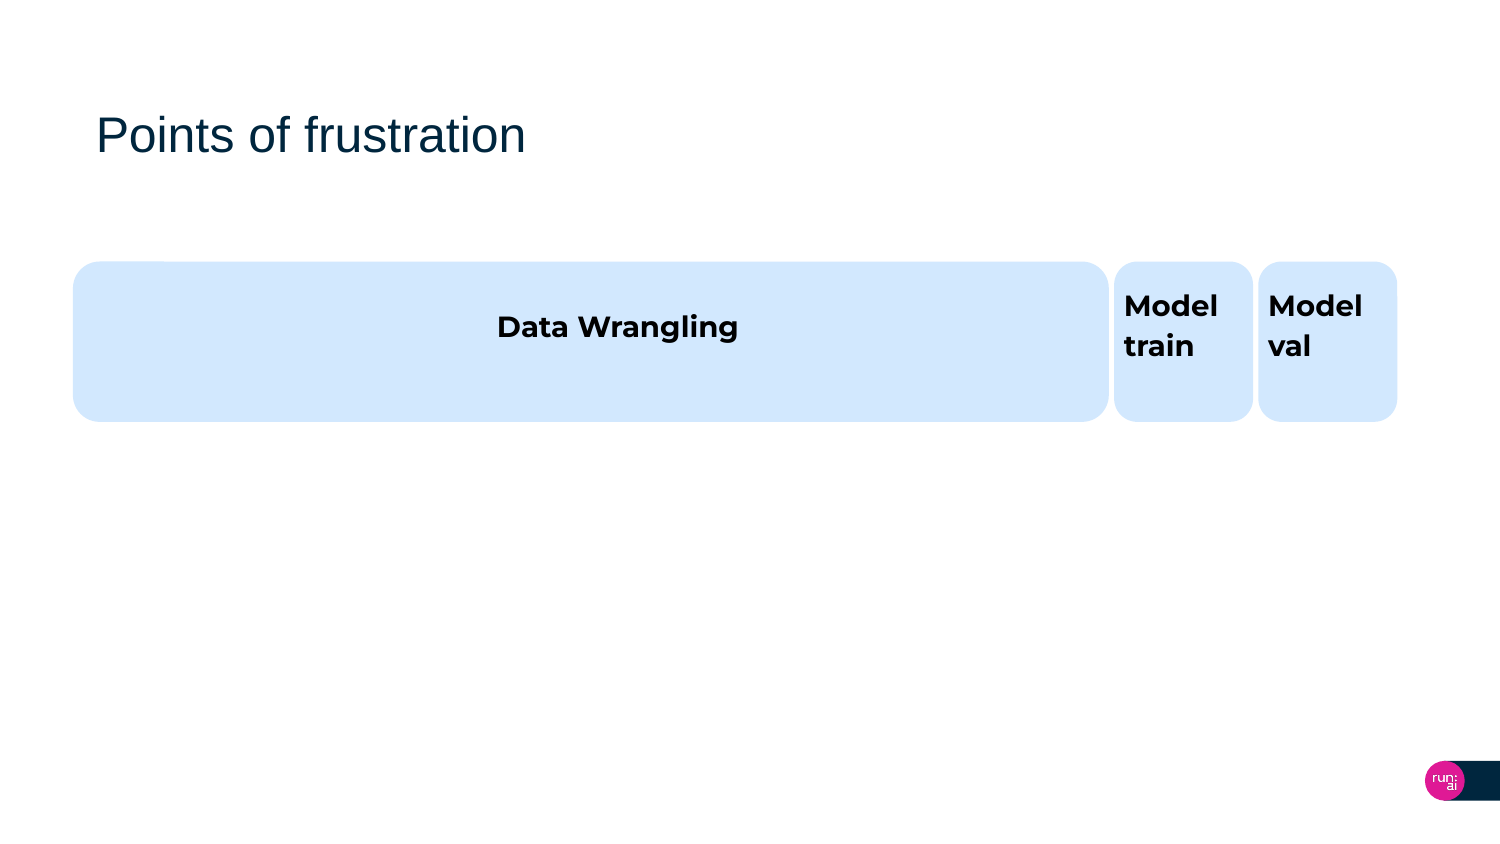

# Points of frustration

Data Wrangling

Model train

Model val